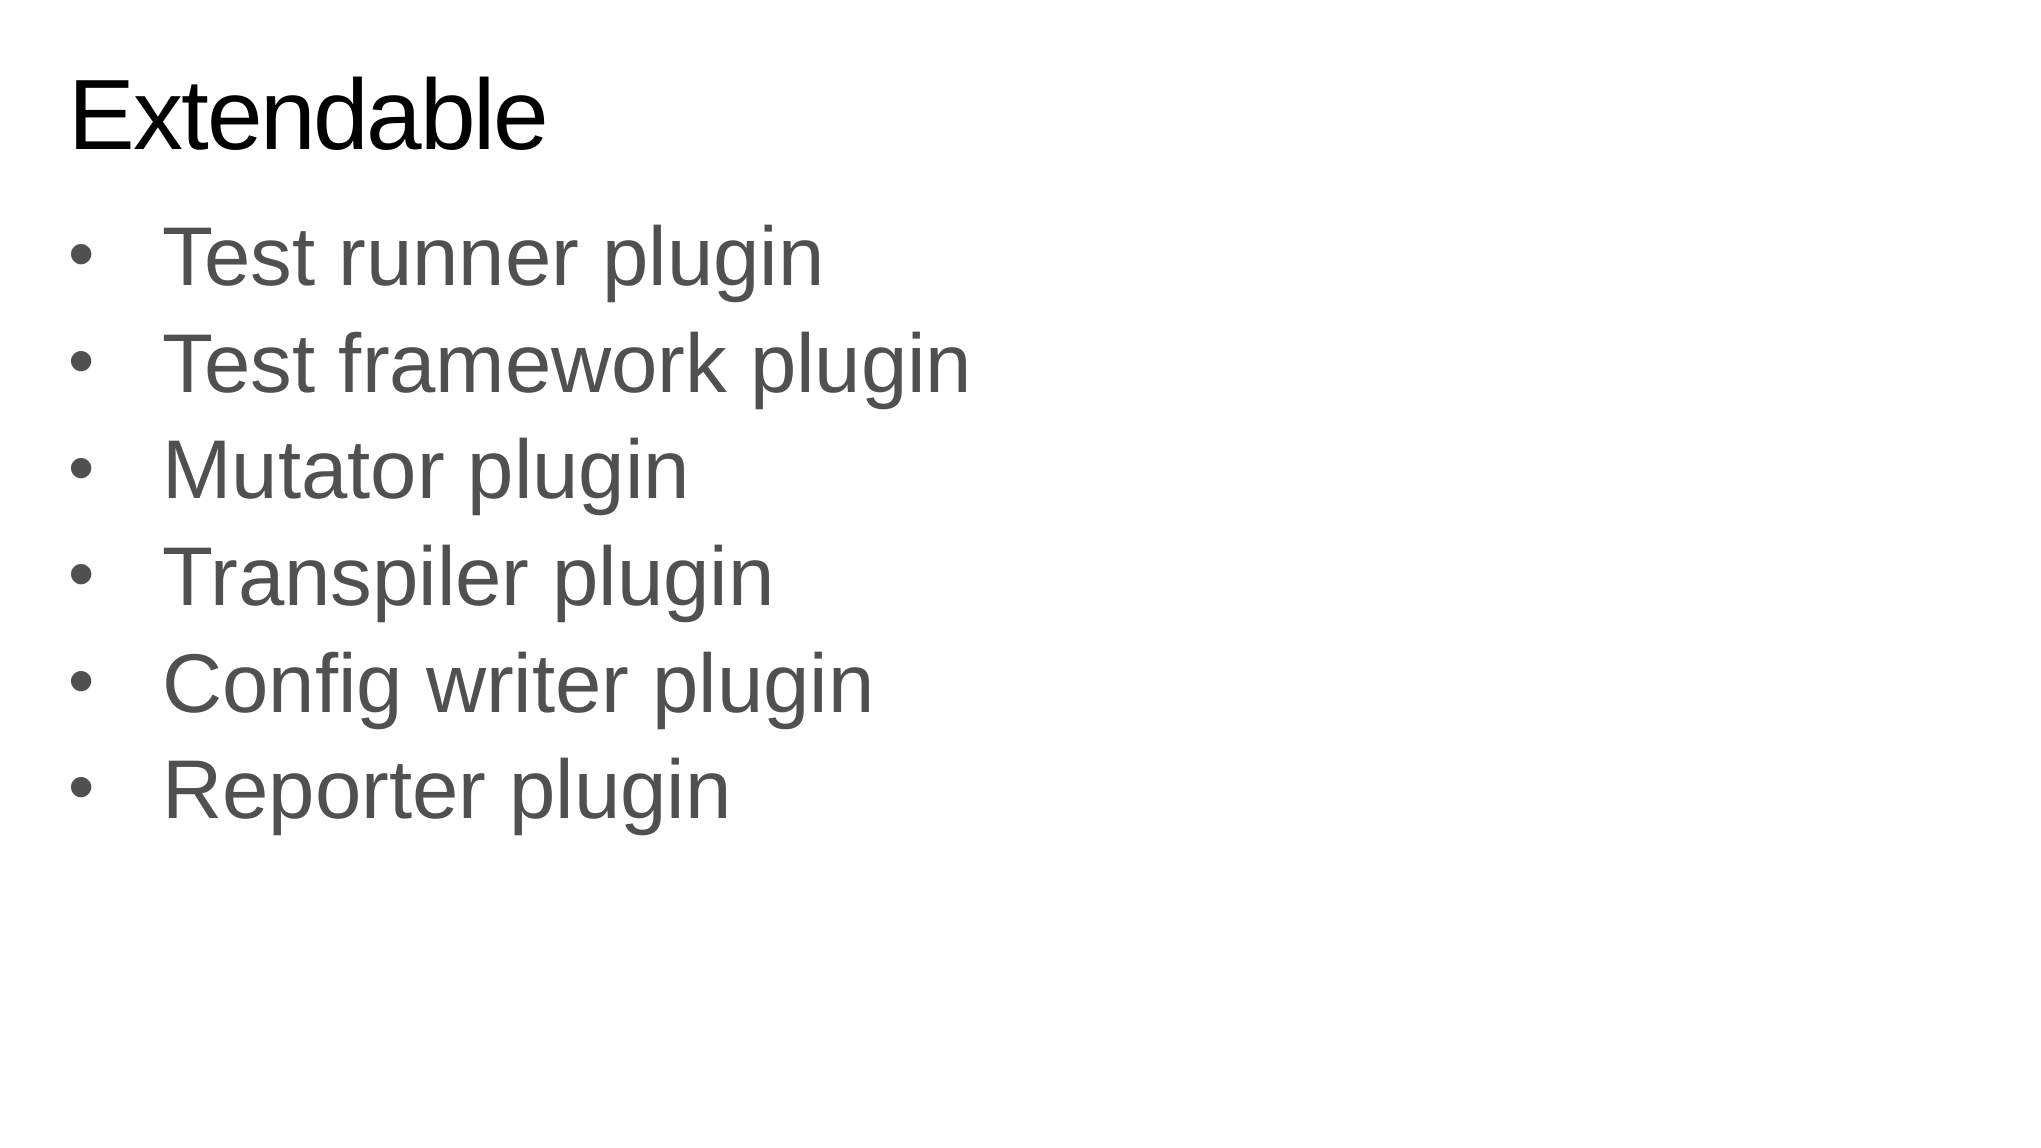

# Extendable
Test runner plugin
Test framework plugin
Mutator plugin
Transpiler plugin
Config writer plugin
Reporter plugin